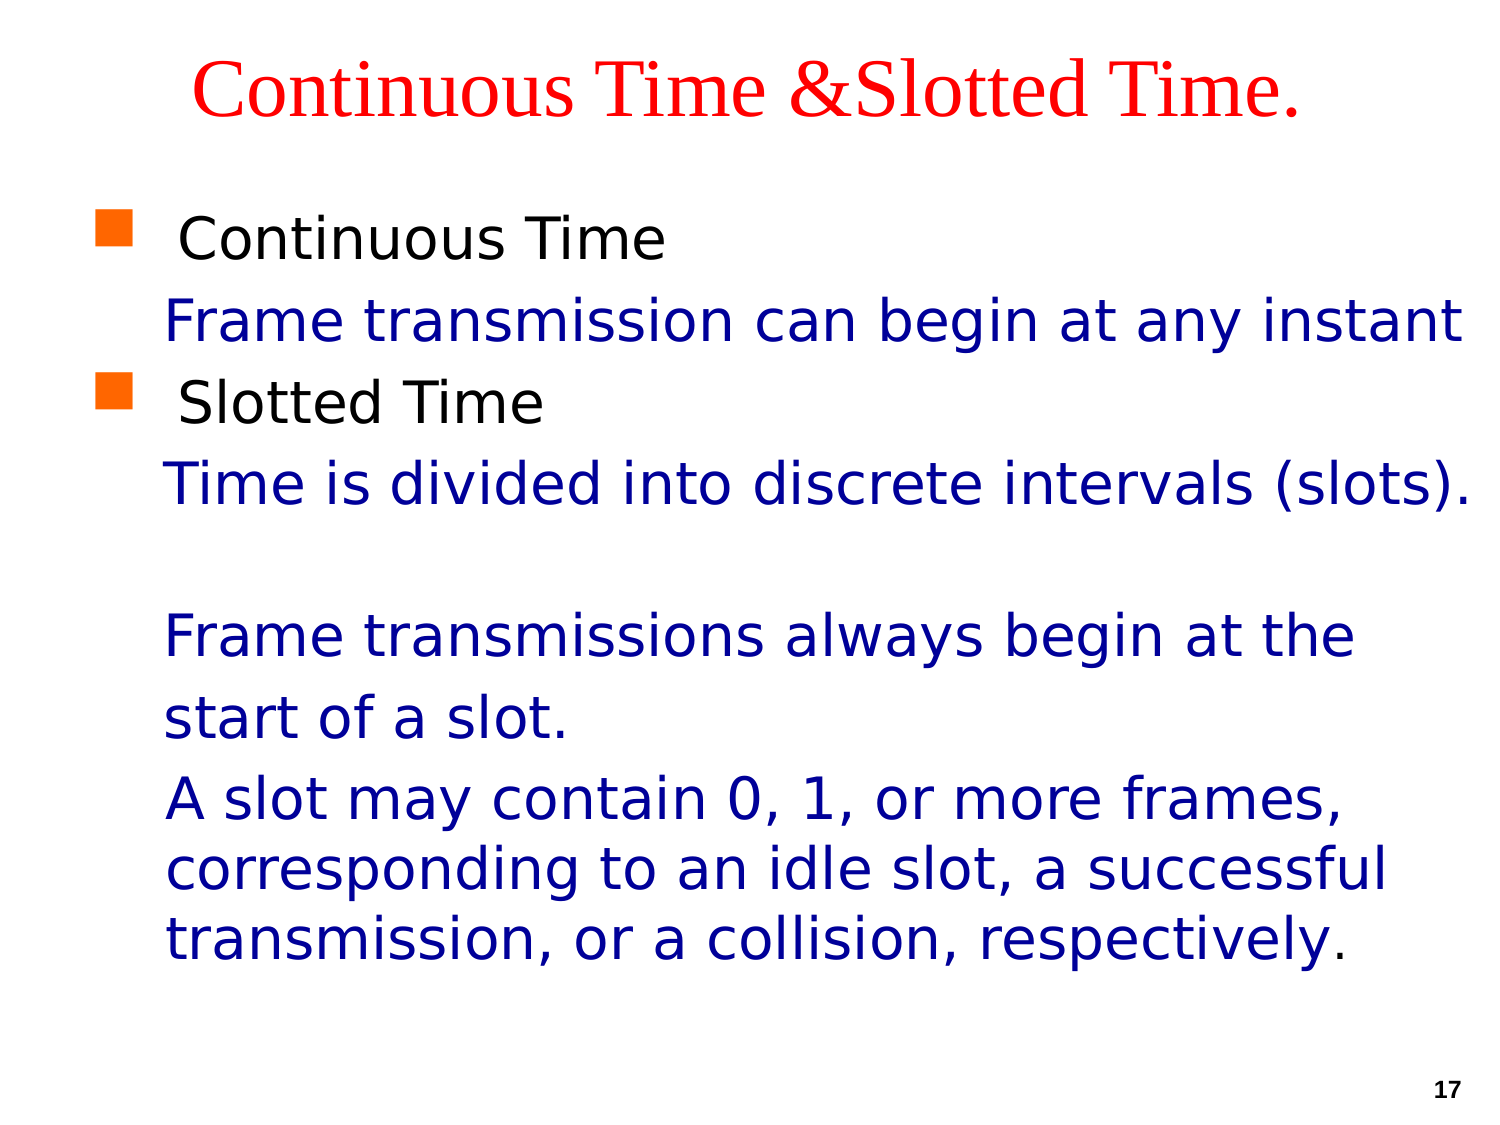

# Continuous Time &Slotted Time.
Continuous Time
    Frame transmission can begin at any instant
Slotted Time
    Time is divided into discrete intervals (slots).
    Frame transmissions always begin at the
    start of a slot.
A slot may contain 0, 1, or more frames, corresponding to an idle slot, a successful transmission, or a collision, respectively.